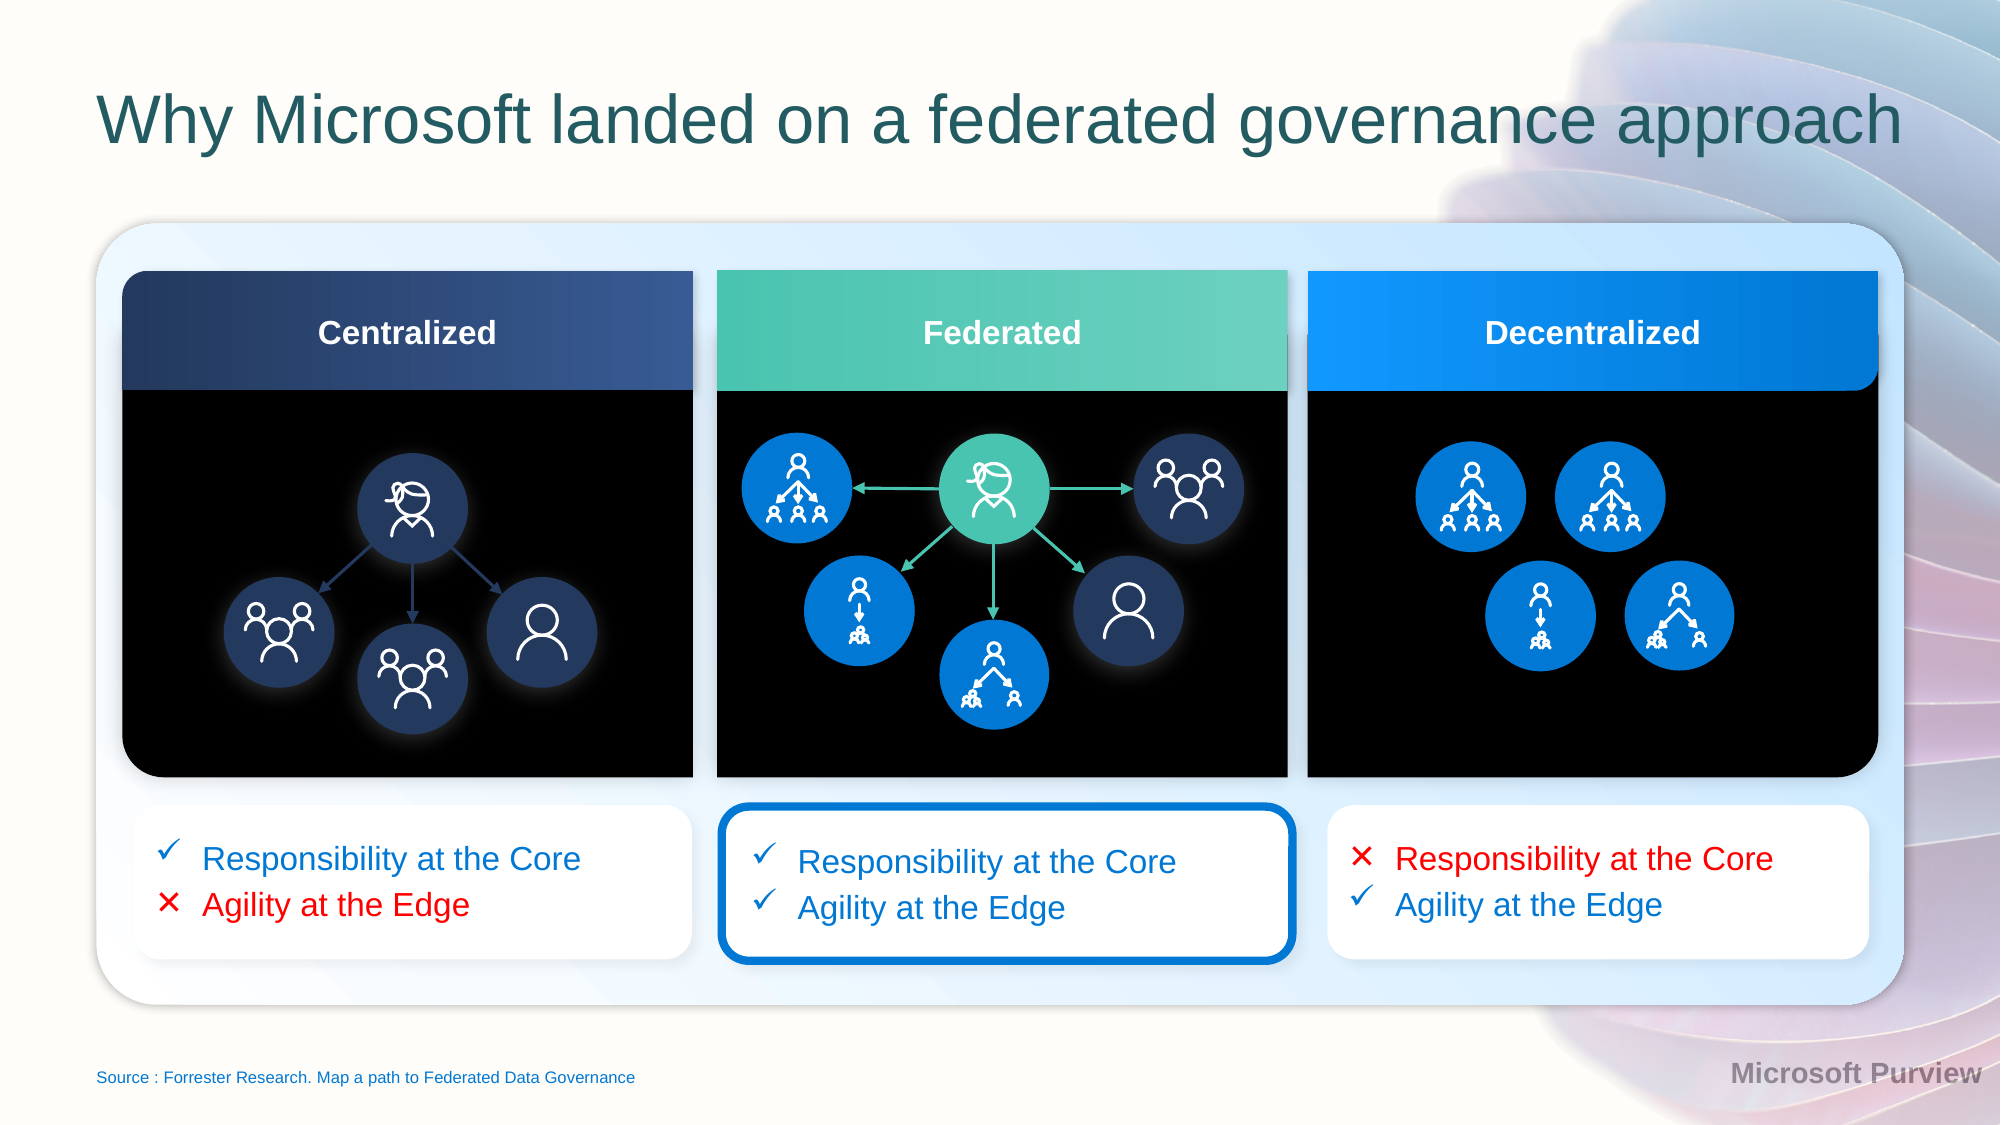

# Why Microsoft landed on a federated governance approach

Centralized
Federated
Decentralized

Responsibility at the Core
Agility at the Edge

Responsibility at the Core
Agility at the Edge

Responsibility at the Core
Agility at the Edge
Source : Forrester Research. Map a path to Federated Data Governance